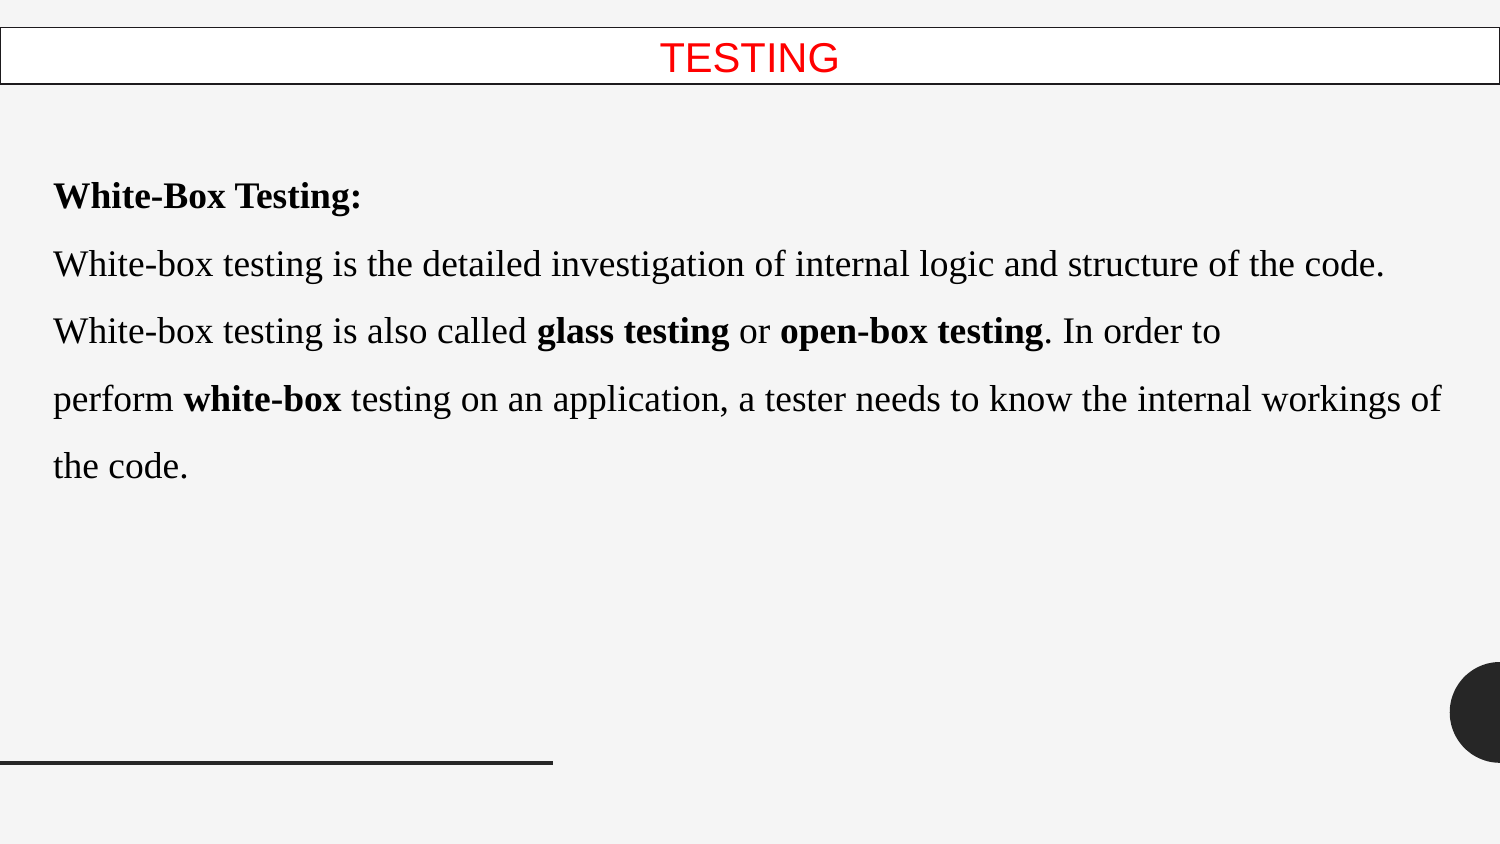

TESTING
White-Box Testing:
White-box testing is the detailed investigation of internal logic and structure of the code. White-box testing is also called glass testing or open-box testing. In order to perform white-box testing on an application, a tester needs to know the internal workings of the code.